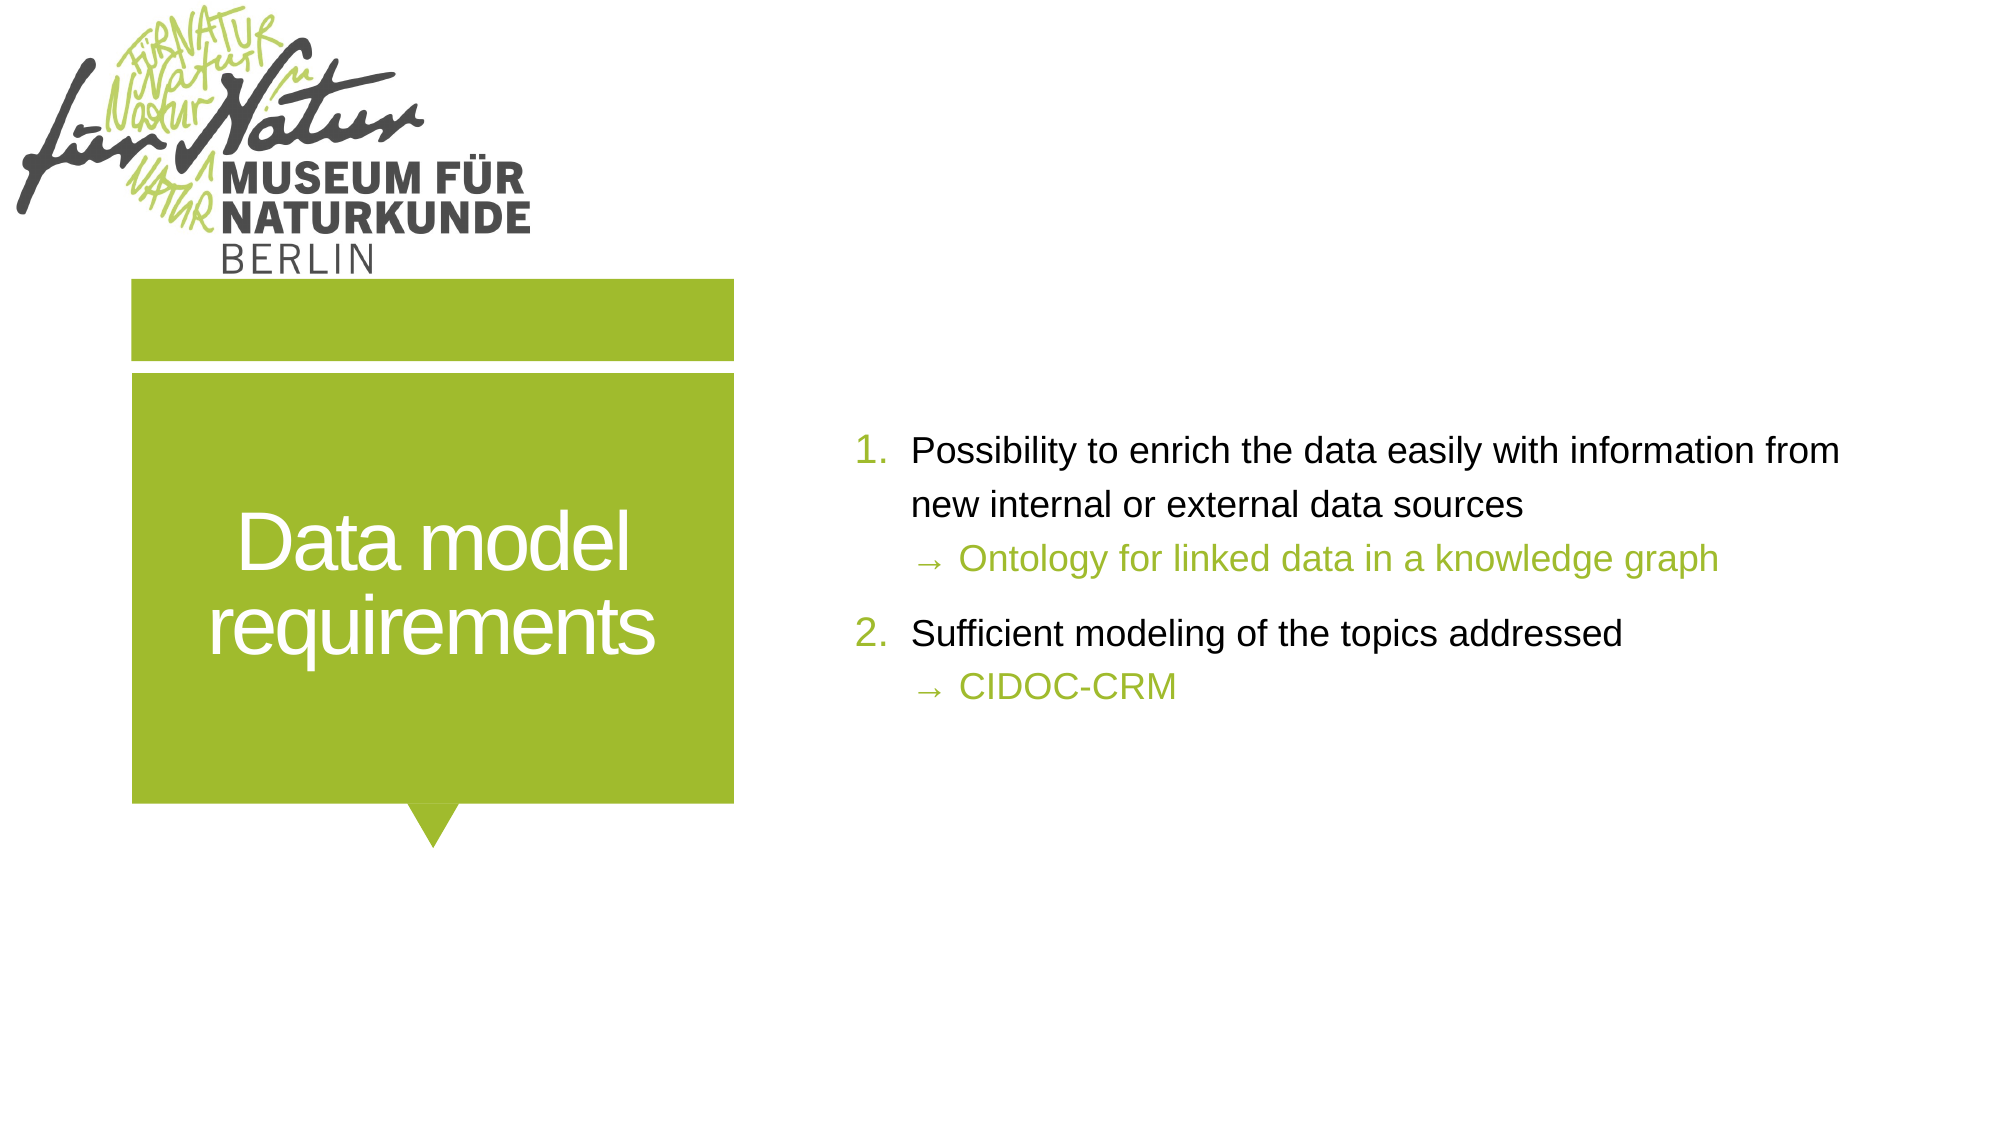

Possibility to enrich the data easily with information from new internal or external data sources
→ Ontology for linked data in a knowledge graph
Sufficient modeling of the topics addressed
→ CIDOC-CRM
# Data model requirements